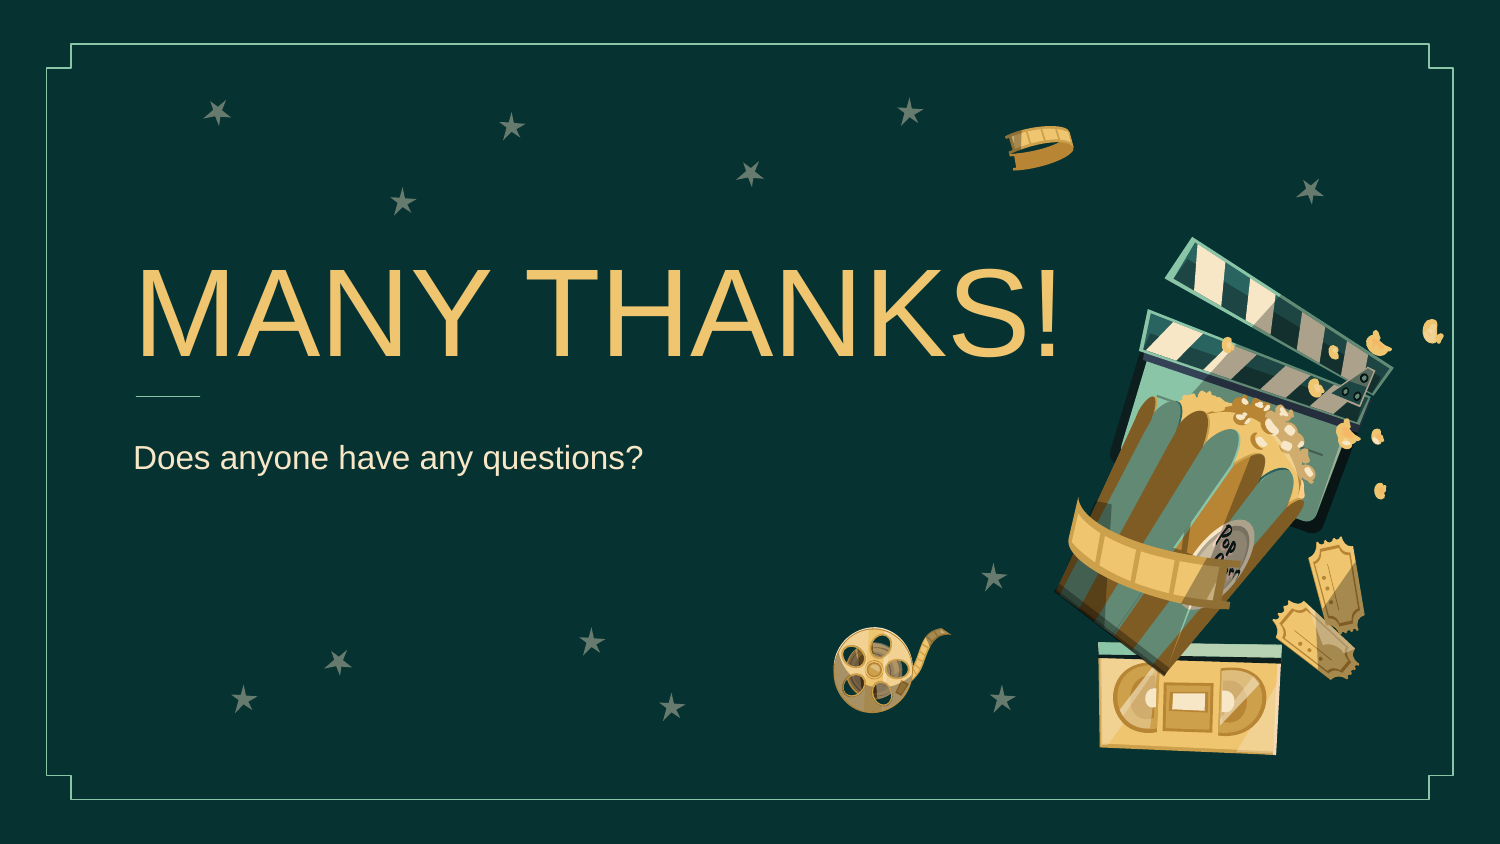

# MANY THANKS!

Does anyone have any questions?